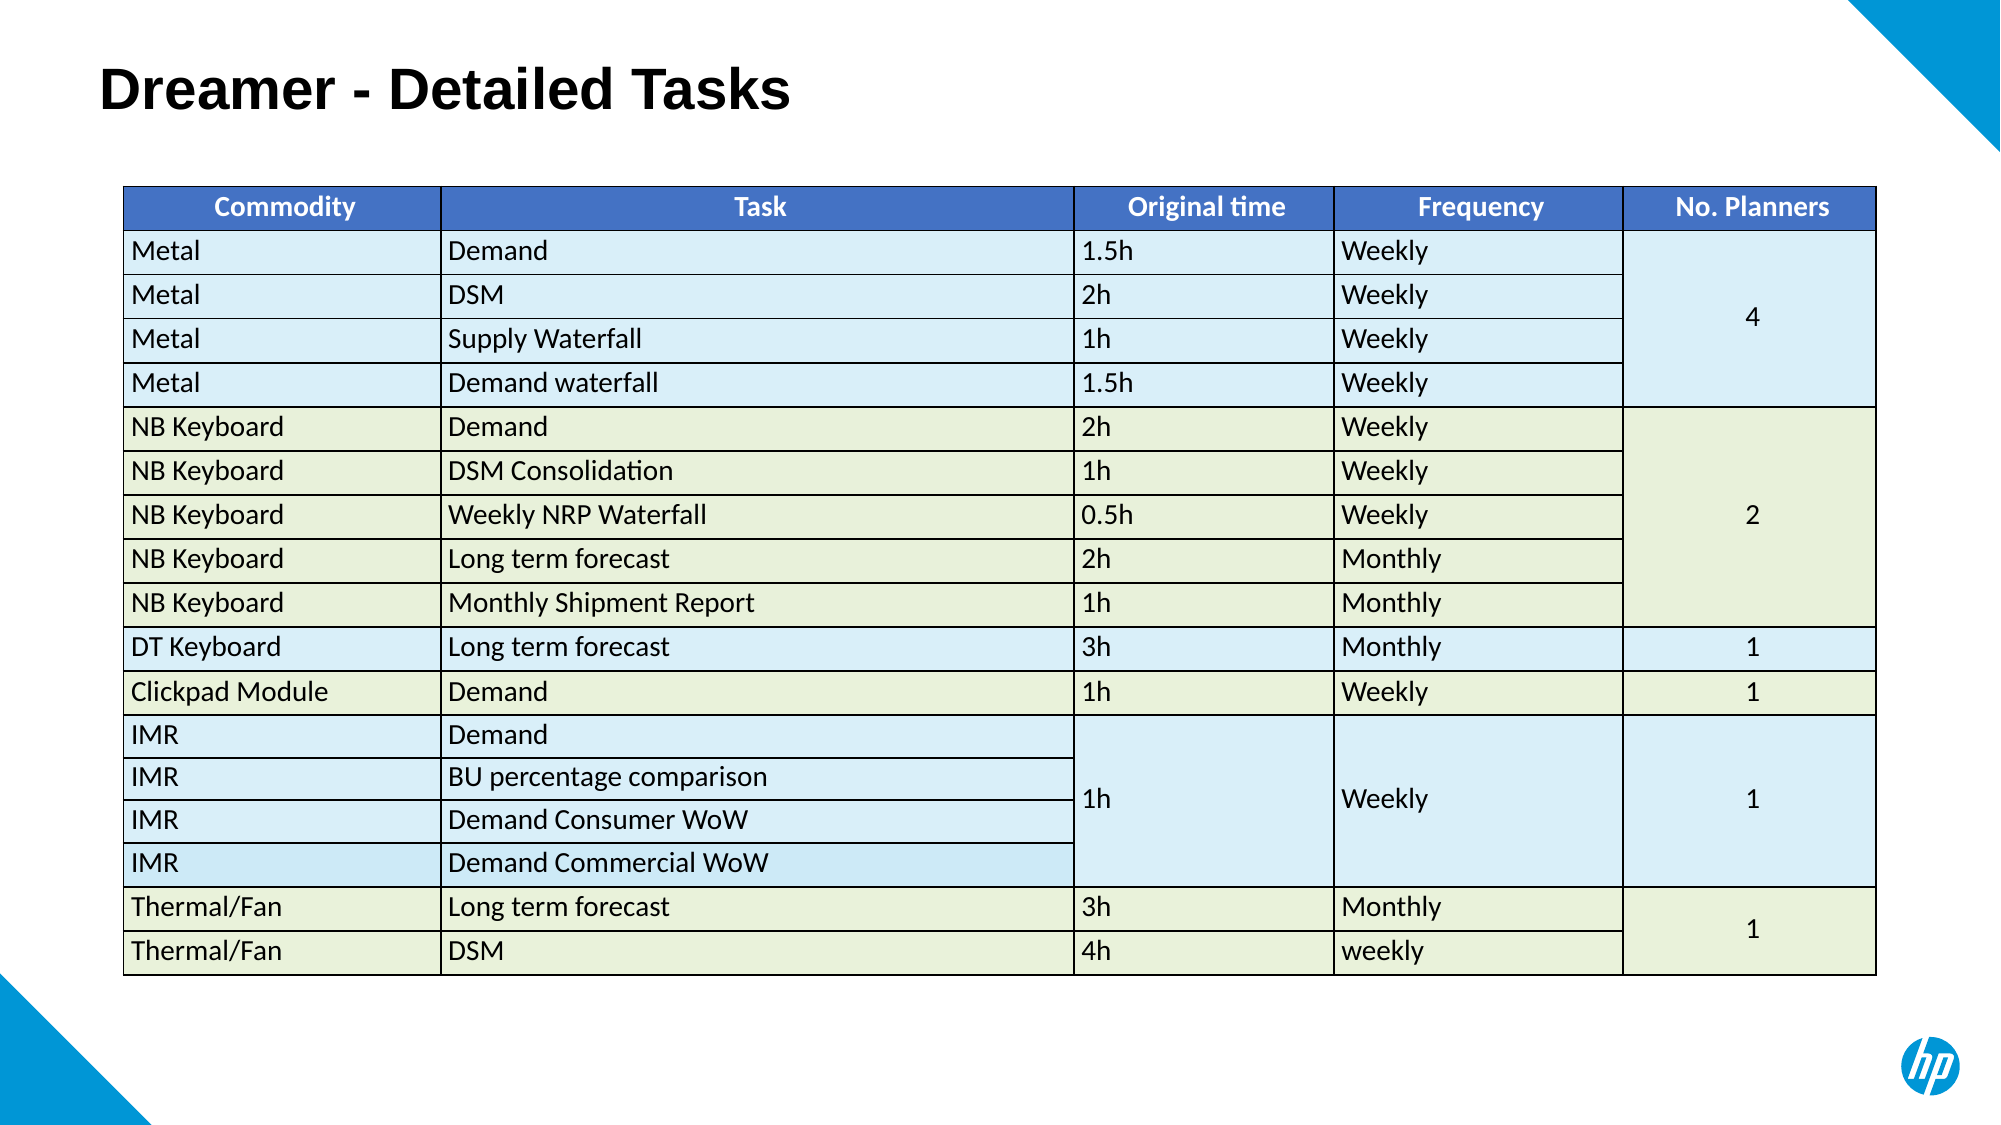

# Dreamer - Detailed Tasks

| Commodity | Task | Original time | Frequency | No. Planners |
| --- | --- | --- | --- | --- |
| Metal | Demand | 1.5h | Weekly | 4 |
| Metal | DSM | 2h | Weekly |  |
| Metal | Supply Waterfall | 1h | Weekly |  |
| Metal | Demand waterfall | 1.5h | Weekly |  |
| NB Keyboard | Demand | 2h | Weekly | 2 |
| NB Keyboard | DSM Consolidation | 1h | Weekly |  |
| NB Keyboard | Weekly NRP Waterfall | 0.5h | Weekly |  |
| NB Keyboard | Long term forecast | 2h | Monthly |  |
| NB Keyboard | Monthly Shipment Report | 1h | Monthly |  |
| DT Keyboard | Long term forecast | 3h | Monthly | 1 |
| Clickpad Module | Demand | 1h | Weekly | 1 |
| IMR | Demand | 1h | Weekly | 1 |
| IMR | BU percentage comparison |  |  |  |
| IMR | Demand Consumer WoW |  |  |  |
| IMR | Demand Commercial WoW |  |  |  |
| Thermal/Fan | Long term forecast | 3h | Monthly | 1 |
| Thermal/Fan | DSM | 4h | weekly |  |

10